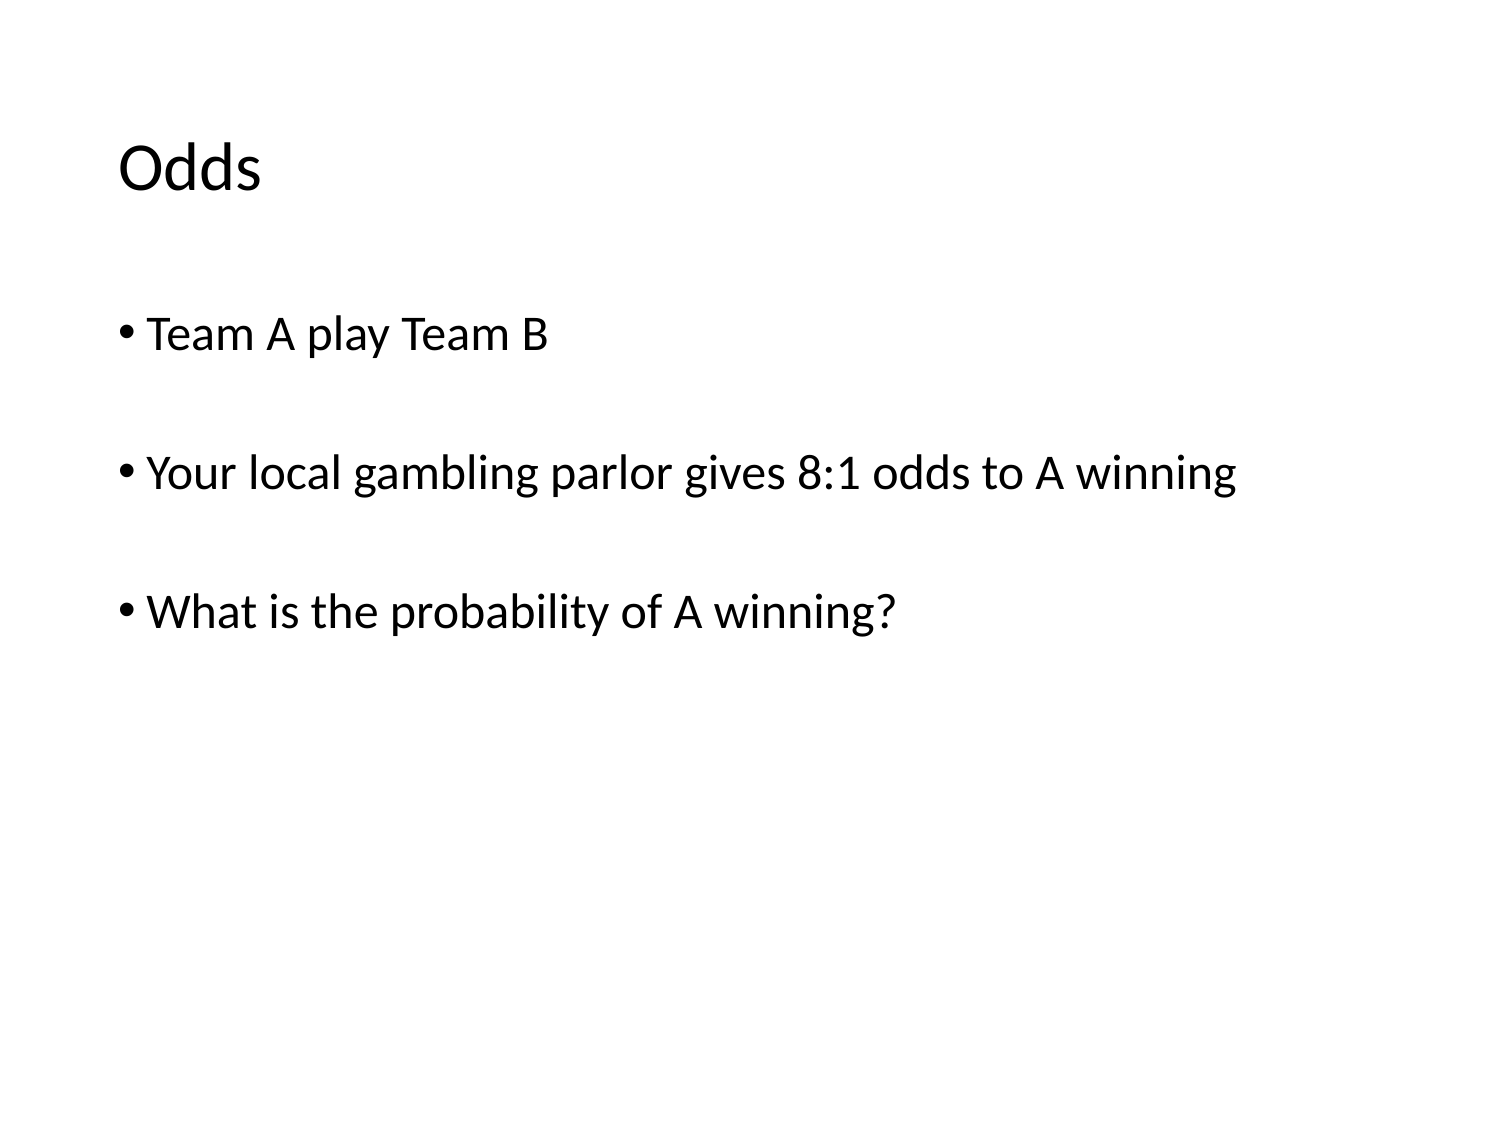

# Odds
Team A play Team B

Your local gambling parlor gives 8:1 odds to A winning

What is the probability of A winning?